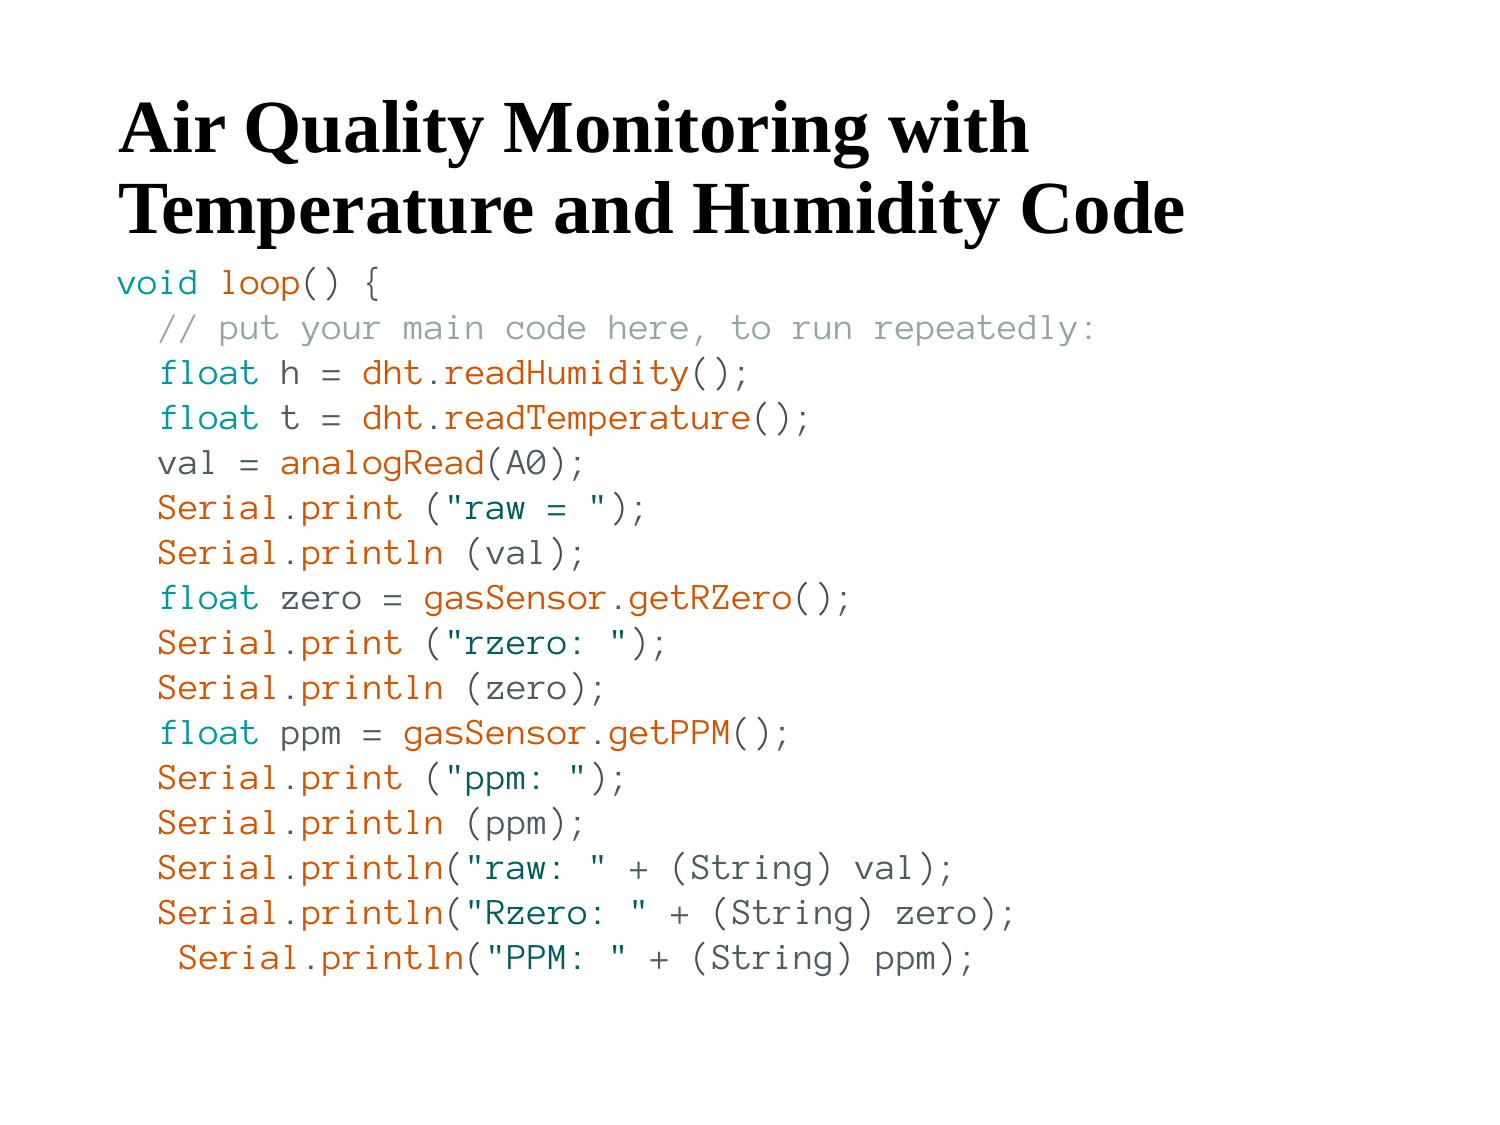

# Air Quality Monitoring with Temperature and Humidity Code
void loop() {
  // put your main code here, to run repeatedly:
  float h = dht.readHumidity();
  float t = dht.readTemperature();
  val = analogRead(A0);
  Serial.print ("raw = ");
  Serial.println (val);
  float zero = gasSensor.getRZero();
  Serial.print ("rzero: ");
  Serial.println (zero);
  float ppm = gasSensor.getPPM();
  Serial.print ("ppm: ");
  Serial.println (ppm);
  Serial.println("raw: " + (String) val);
  Serial.println("Rzero: " + (String) zero);
   Serial.println("PPM: " + (String) ppm);